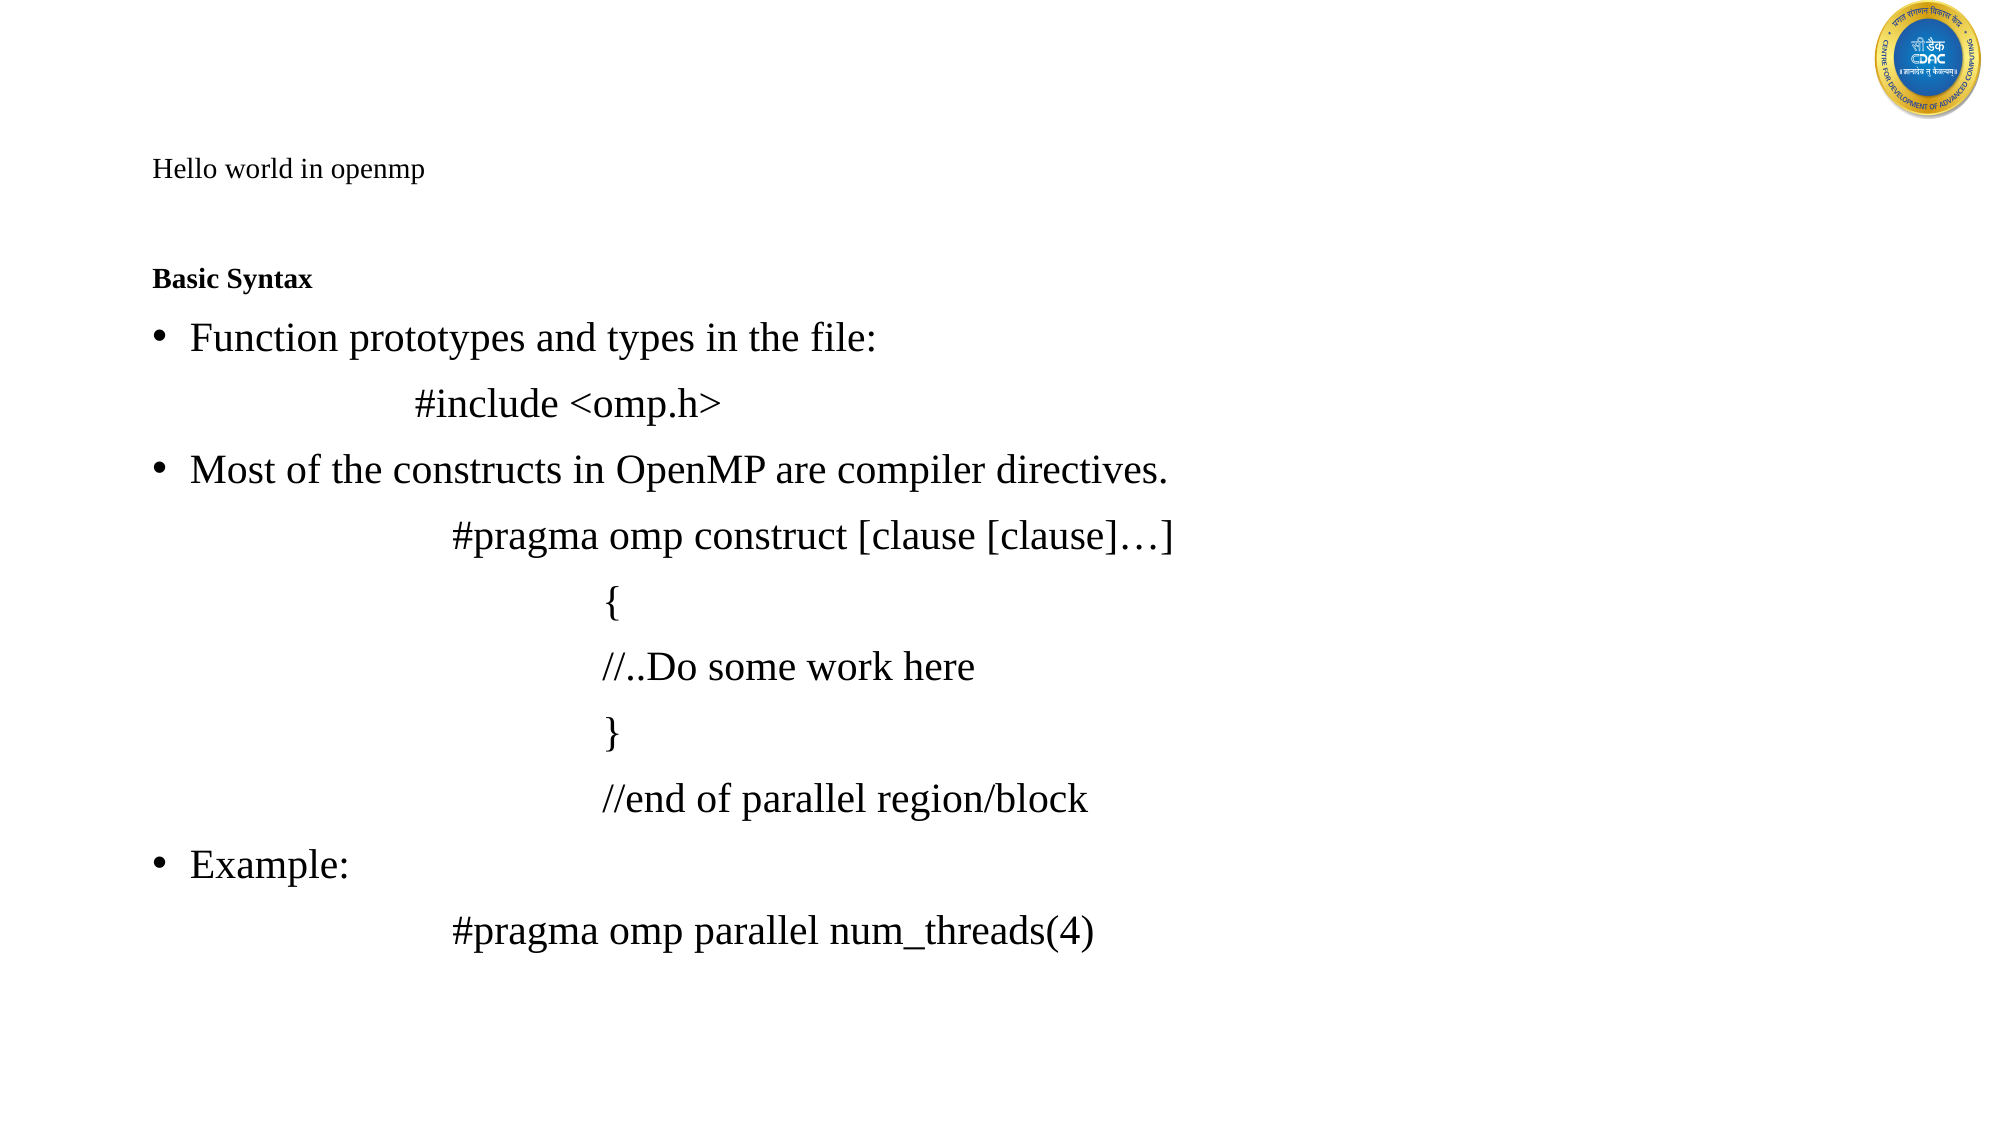

# Hello world in openmp
Basic Syntax
Function prototypes and types in the file:
                         #include <omp.h>
Most of the constructs in OpenMP are compiler directives.
          		#pragma omp construct [clause [clause]…]
			{
			//..Do some work here
			}
			//end of parallel region/block
Example:
 		#pragma omp parallel num_threads(4)